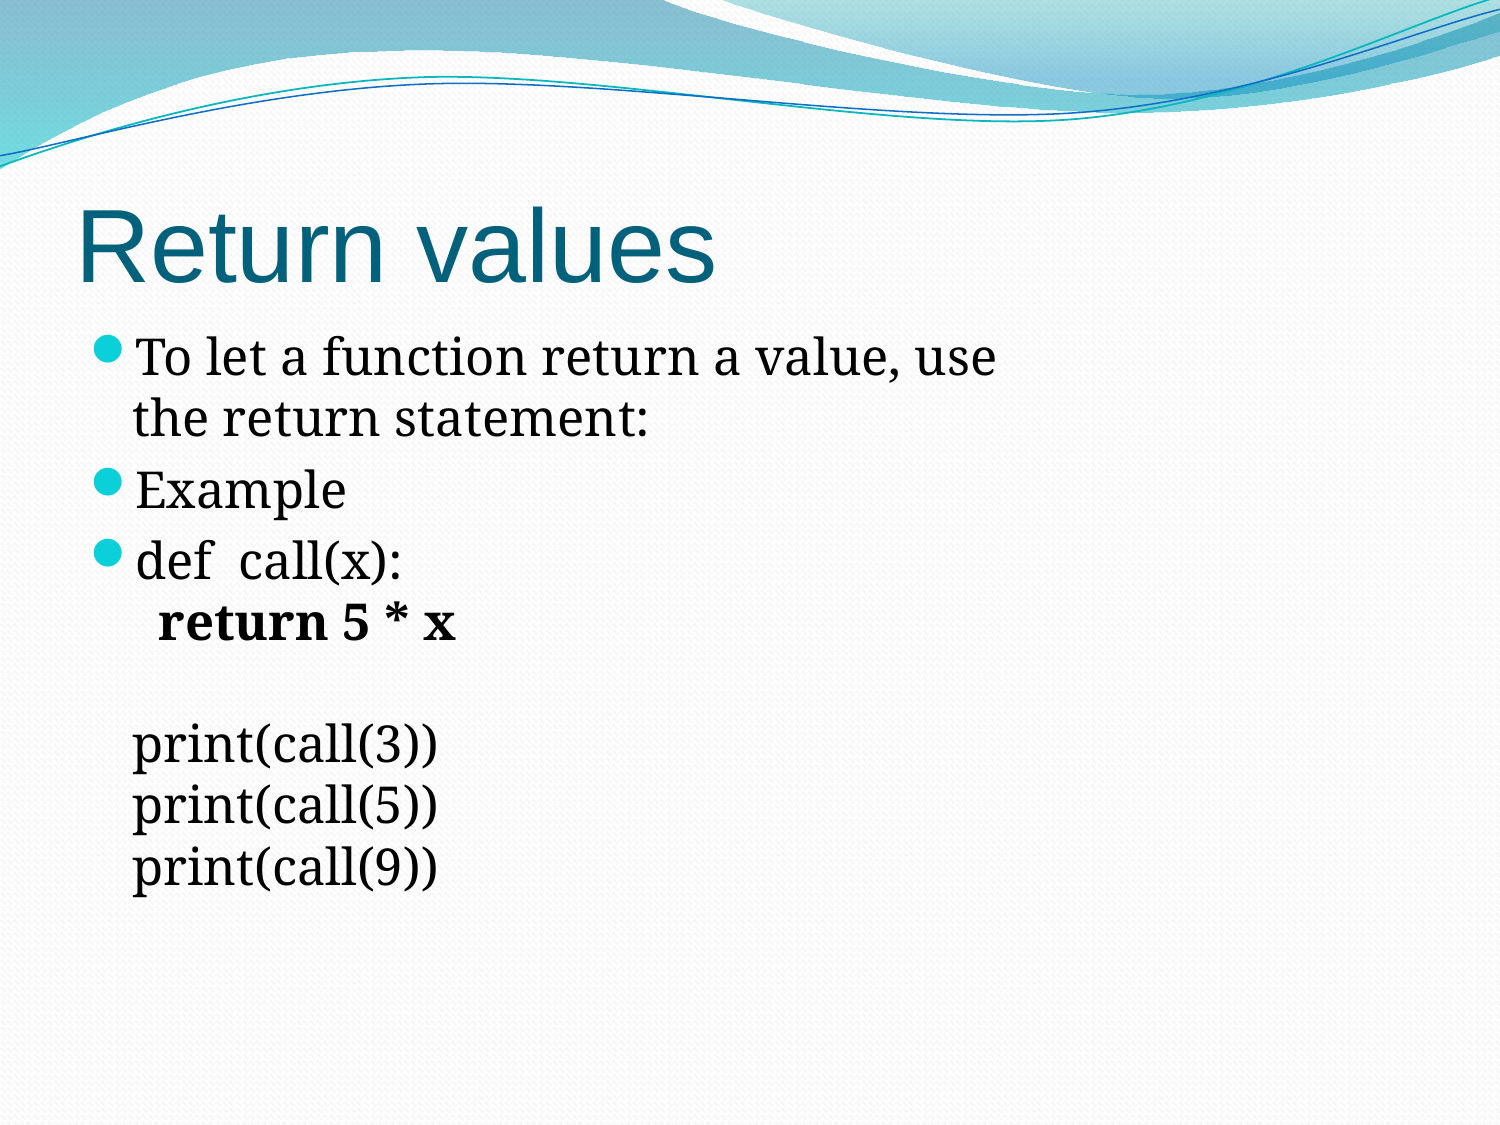

# Return values
To let a function return a value, use the return statement:
Example
def  call(x):
  return 5 * x
print(call(3))
print(call(5))
print(call(9))